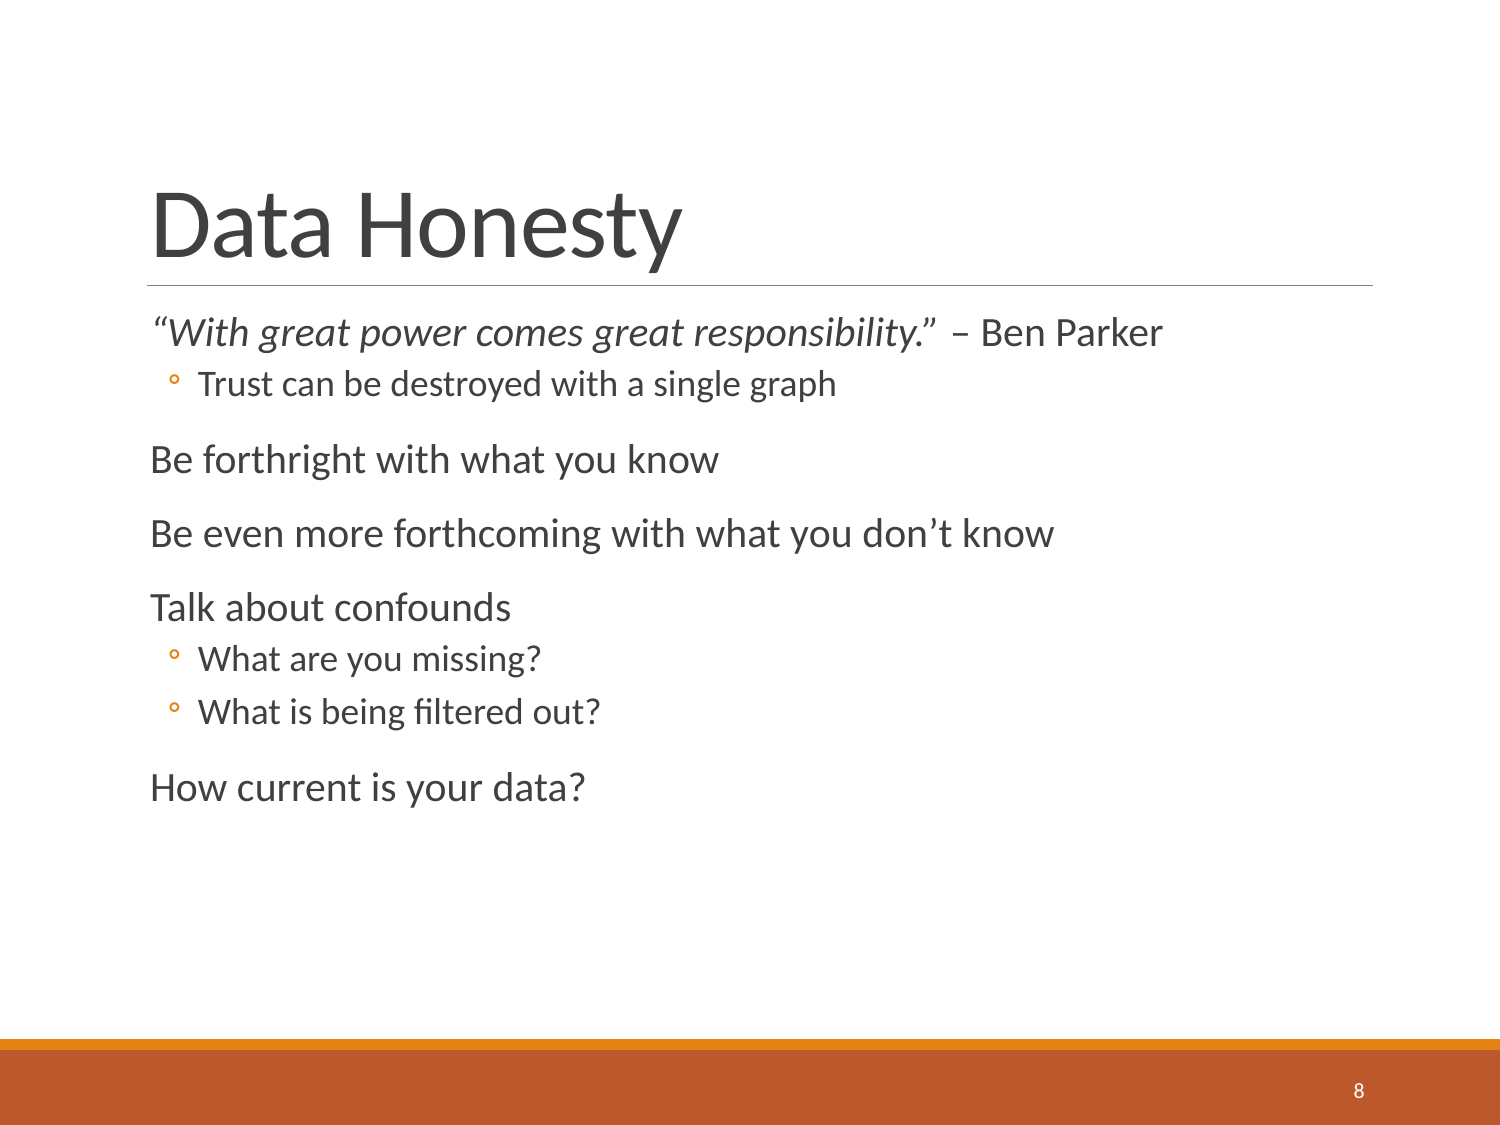

# Data Honesty
“With great power comes great responsibility.” – Ben Parker
Trust can be destroyed with a single graph
Be forthright with what you know
Be even more forthcoming with what you don’t know
Talk about confounds
What are you missing?
What is being filtered out?
How current is your data?
8